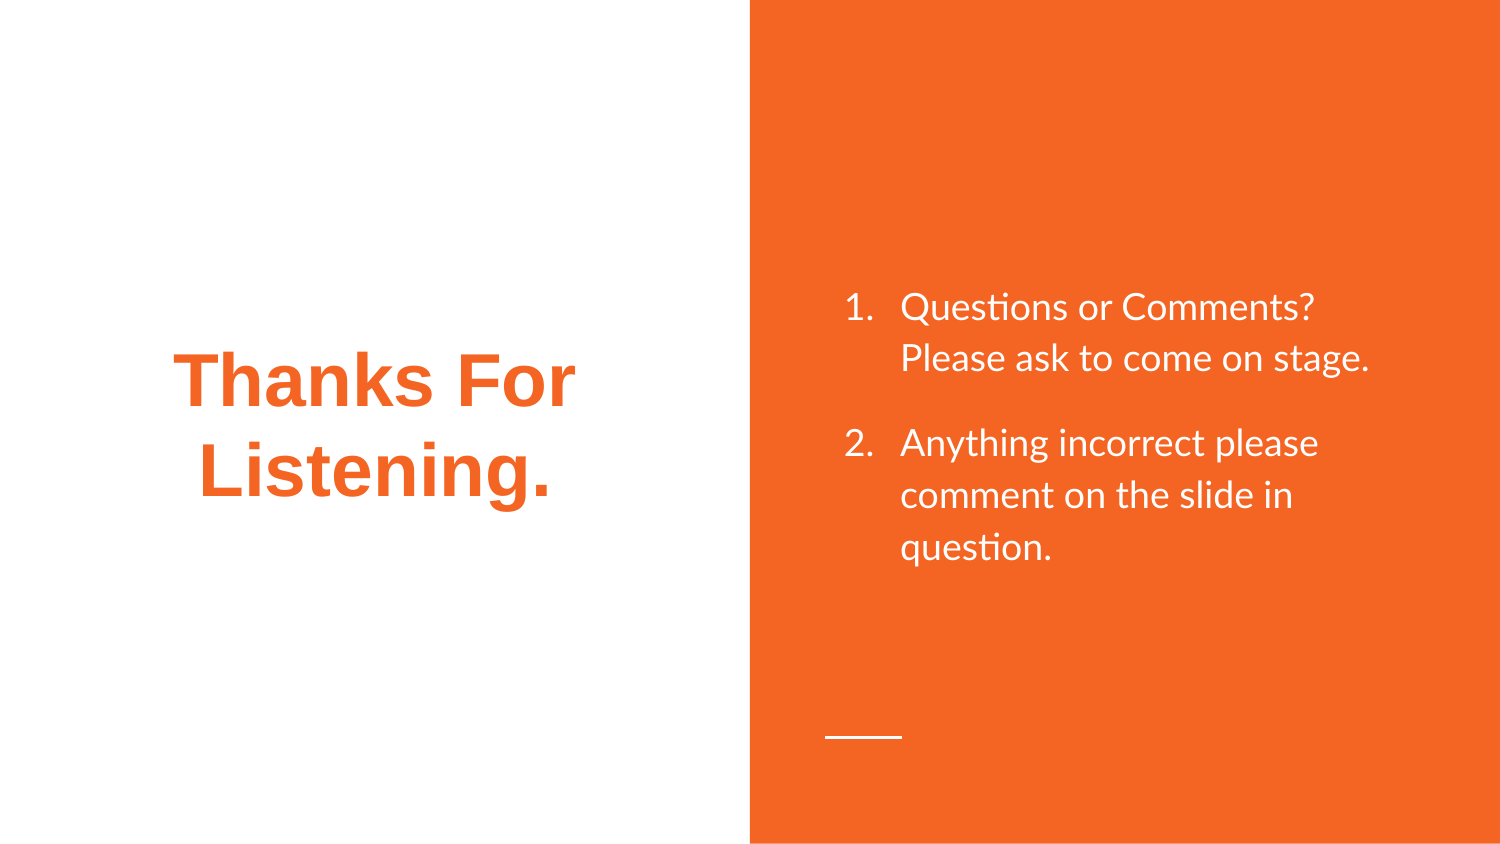

Questions or Comments? Please ask to come on stage.
Anything incorrect please comment on the slide in question.
# Thanks For Listening.